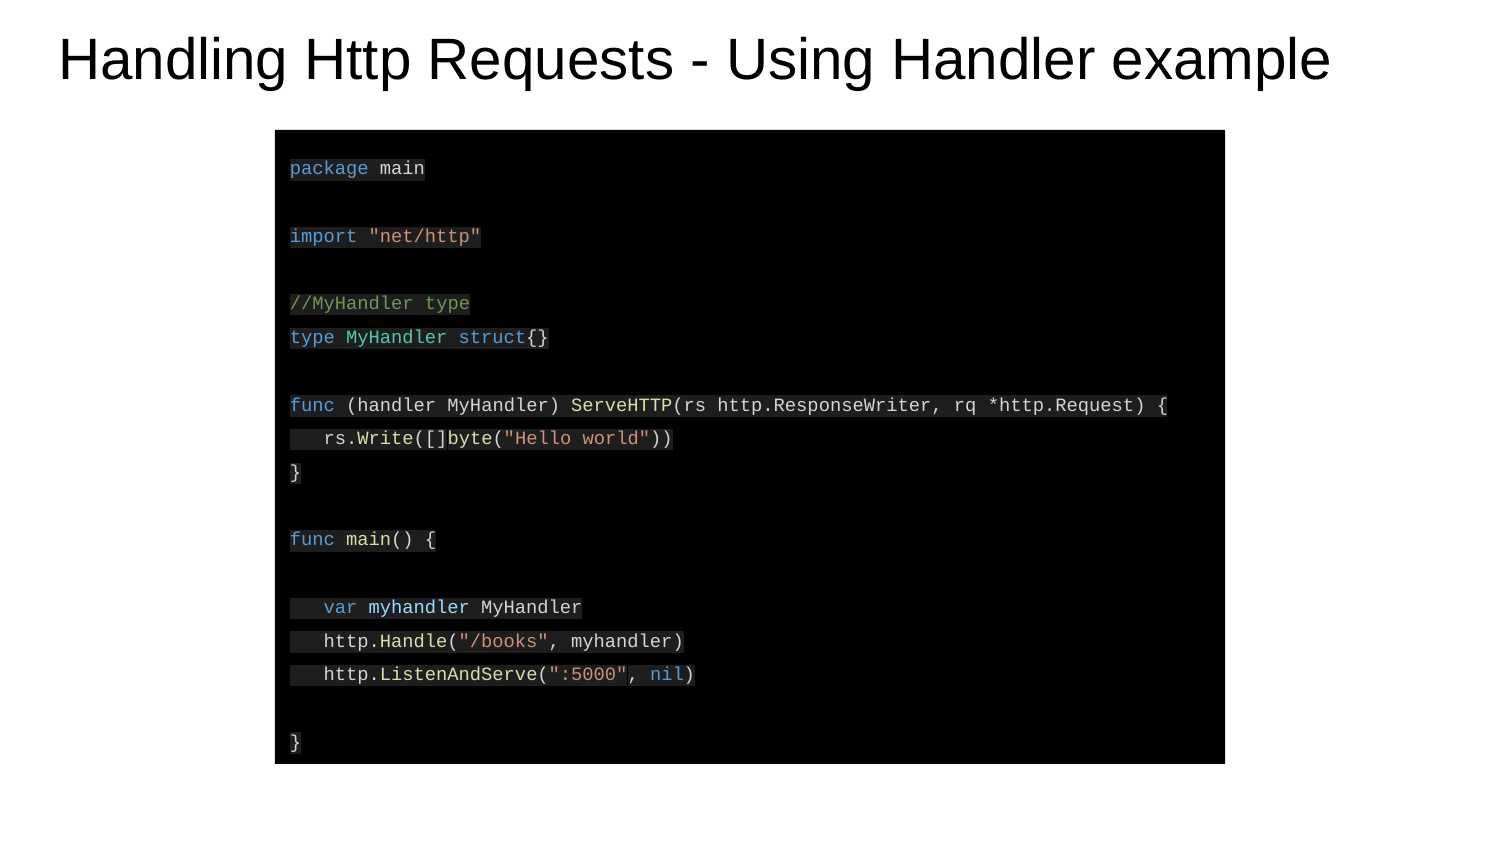

# Handling Http Requests - Using Handler example
package main

import "net/http"

//MyHandler type
type MyHandler struct{}

func (handler MyHandler) ServeHTTP(rs http.ResponseWriter, rq *http.Request) {
   rs.Write([]byte("Hello world"))
}

func main() {

   var myhandler MyHandler
   http.Handle("/books", myhandler)
   http.ListenAndServe(":5000", nil)

}